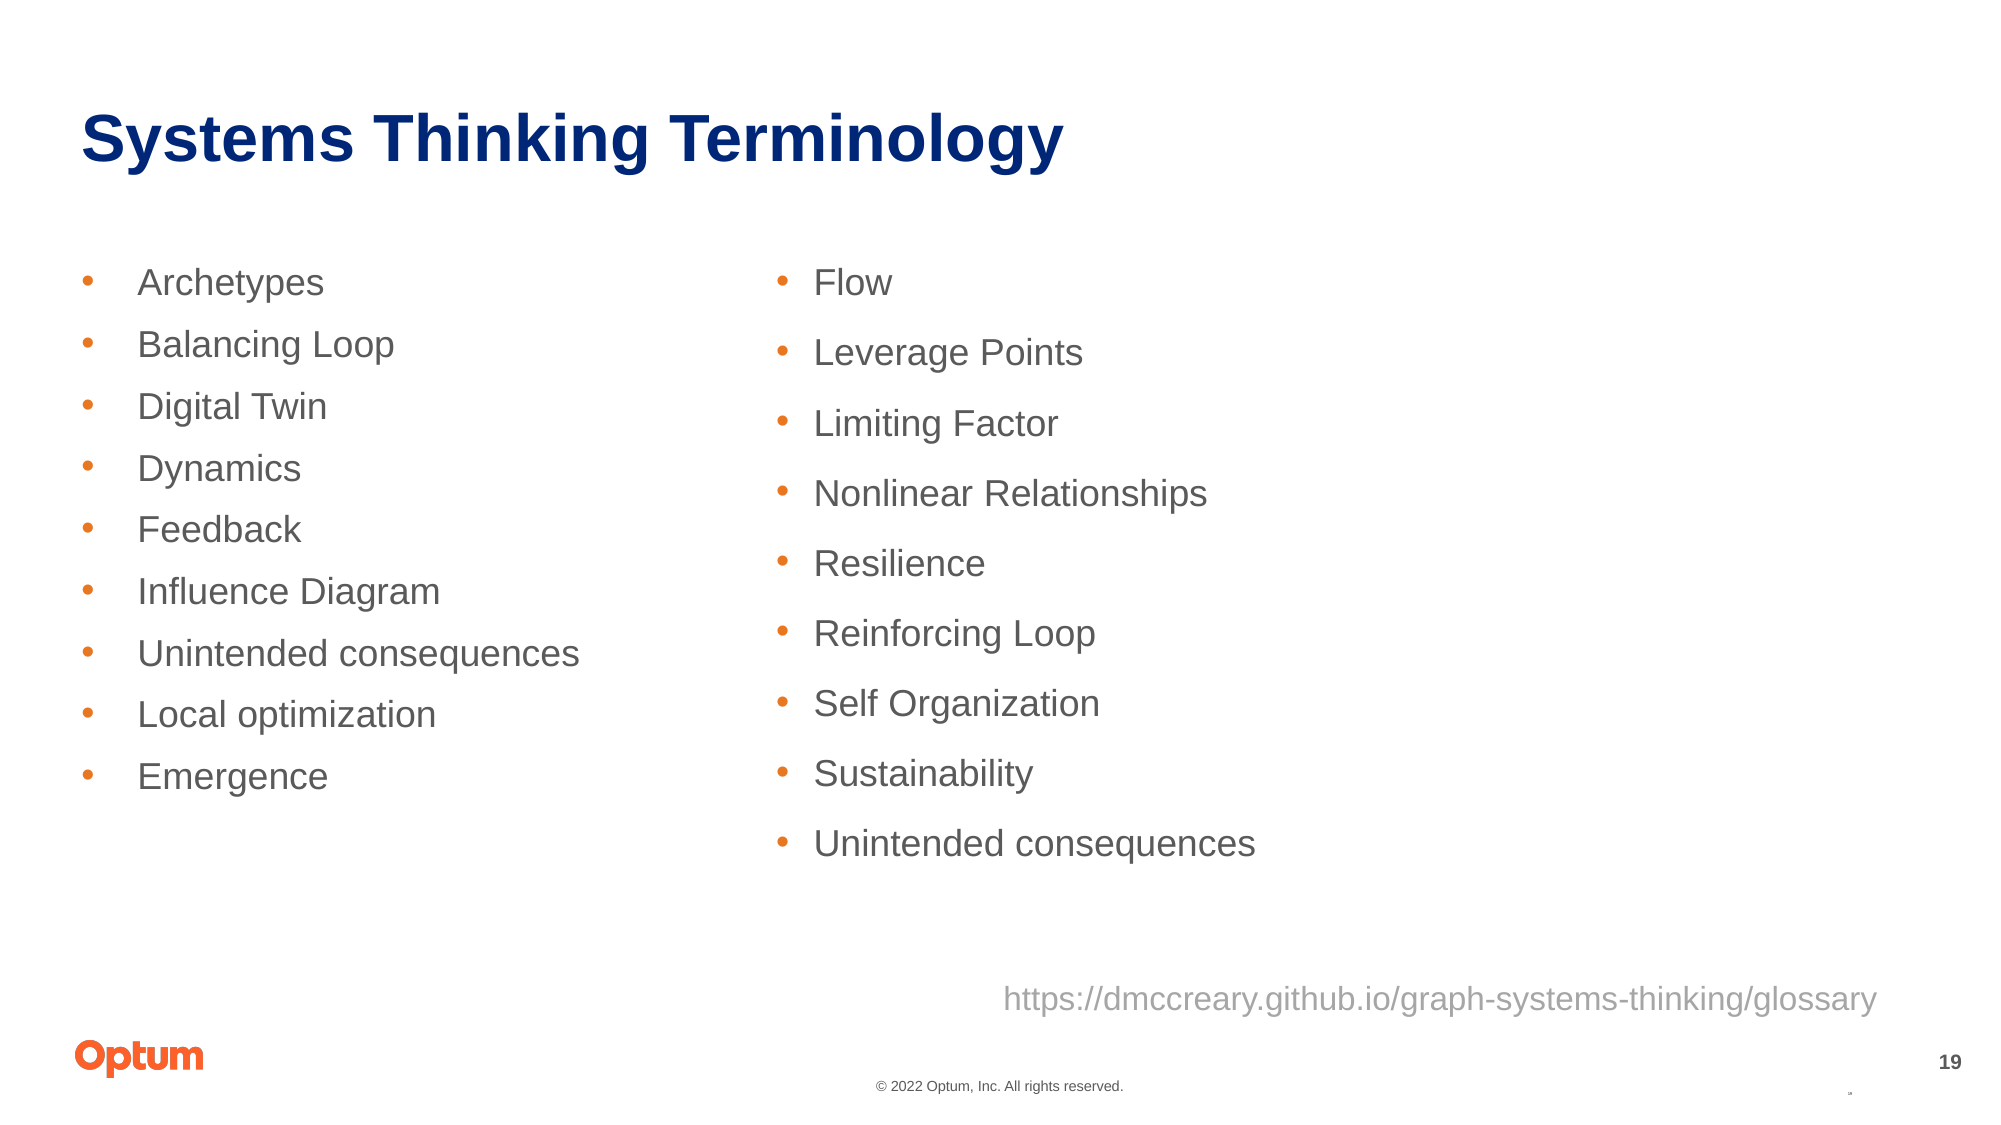

# Systems Thinking Terminology
Archetypes
Balancing Loop
Digital Twin
Dynamics
Feedback
Influence Diagram
Unintended consequences
Local optimization
Emergence
Flow
Leverage Points
Limiting Factor
Nonlinear Relationships
Resilience
Reinforcing Loop
Self Organization
Sustainability
Unintended consequences
https://dmccreary.github.io/graph-systems-thinking/glossary
19